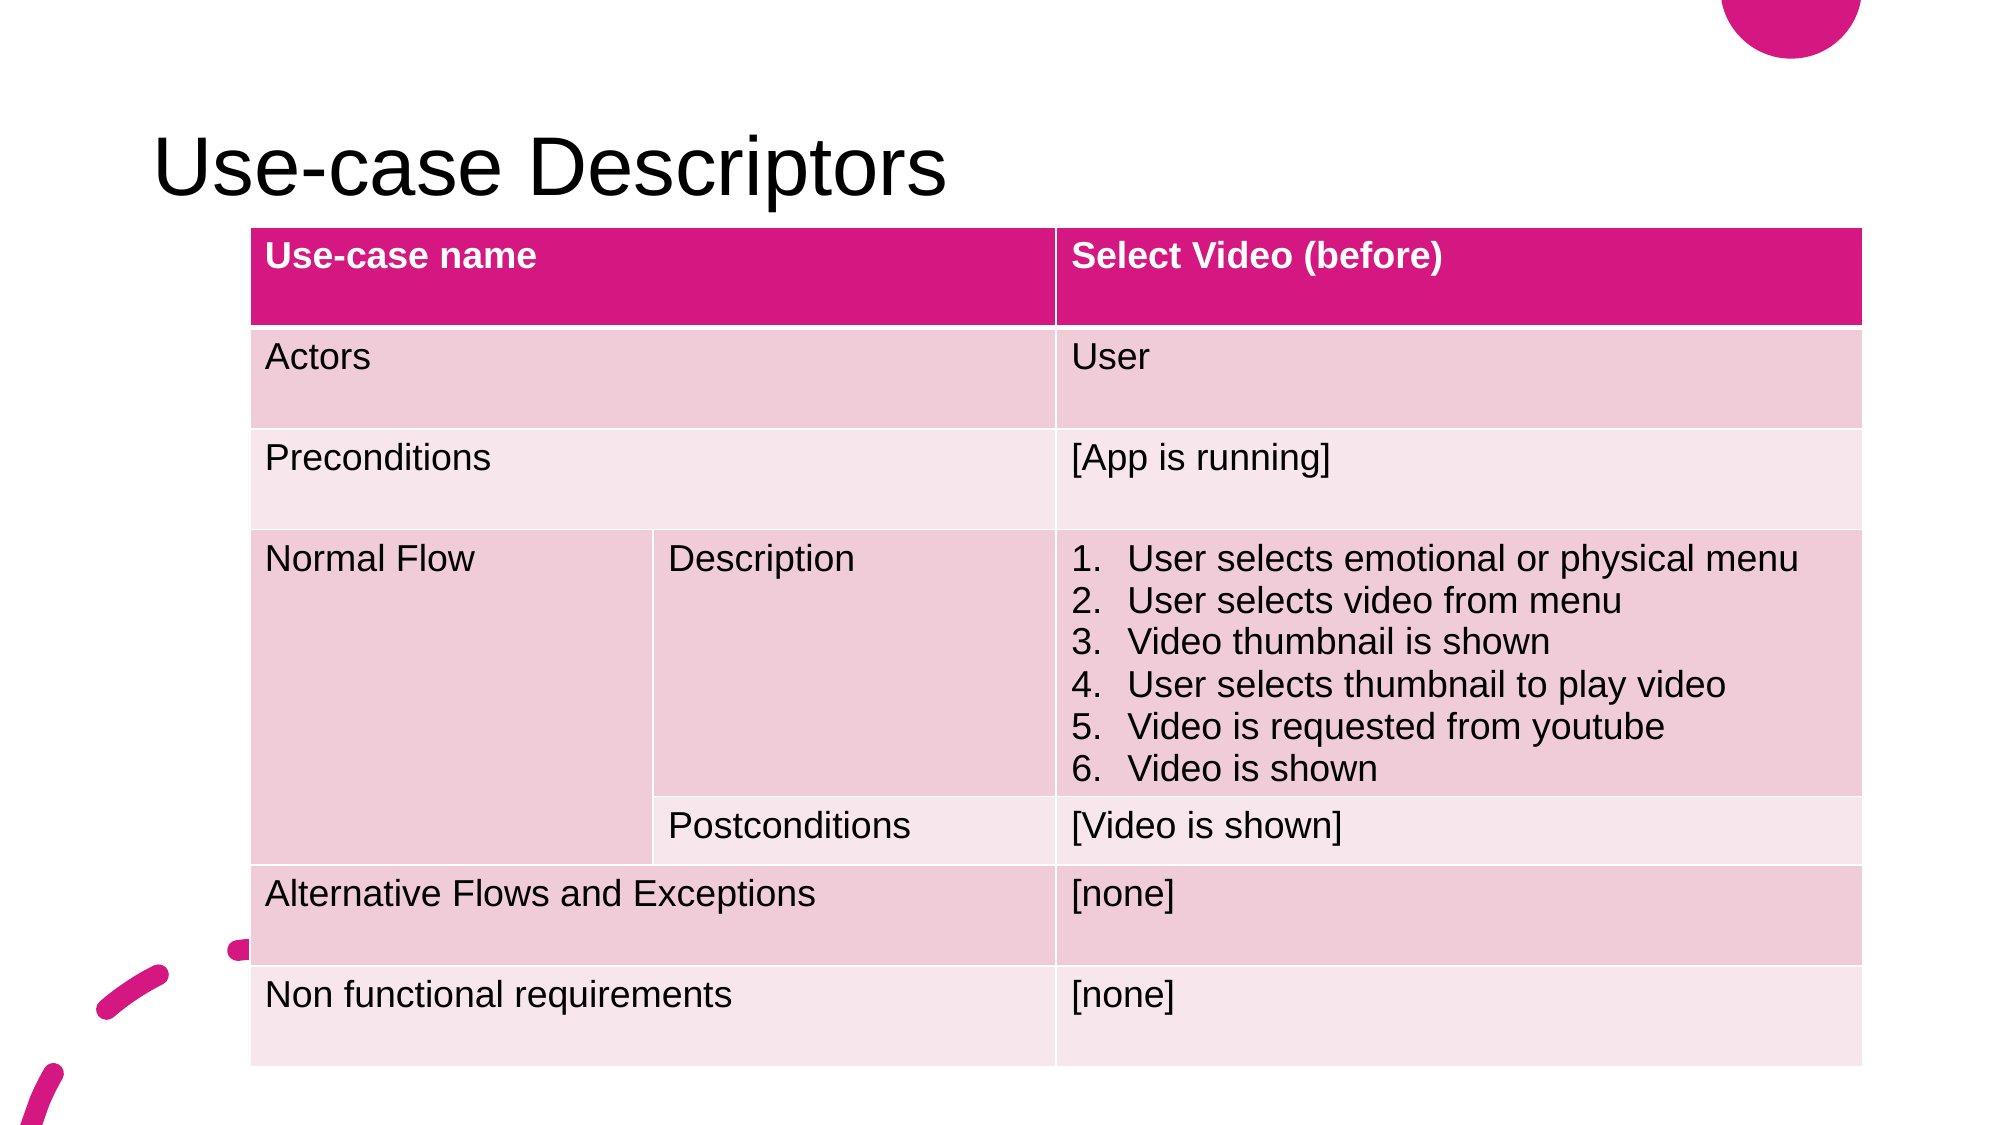

# Use-case Descriptors
| Use-case name |  | Select Video (before) |
| --- | --- | --- |
| Actors |  | User |
| Preconditions |  | [App is running] |
| Normal Flow | Description | User selects emotional or physical menu User selects video from menu Video thumbnail is shown User selects thumbnail to play video Video is requested from youtube Video is shown |
|  | Postconditions | [Video is shown] |
| Alternative Flows and Exceptions |  | [none] |
| Non functional requirements |  | [none] |